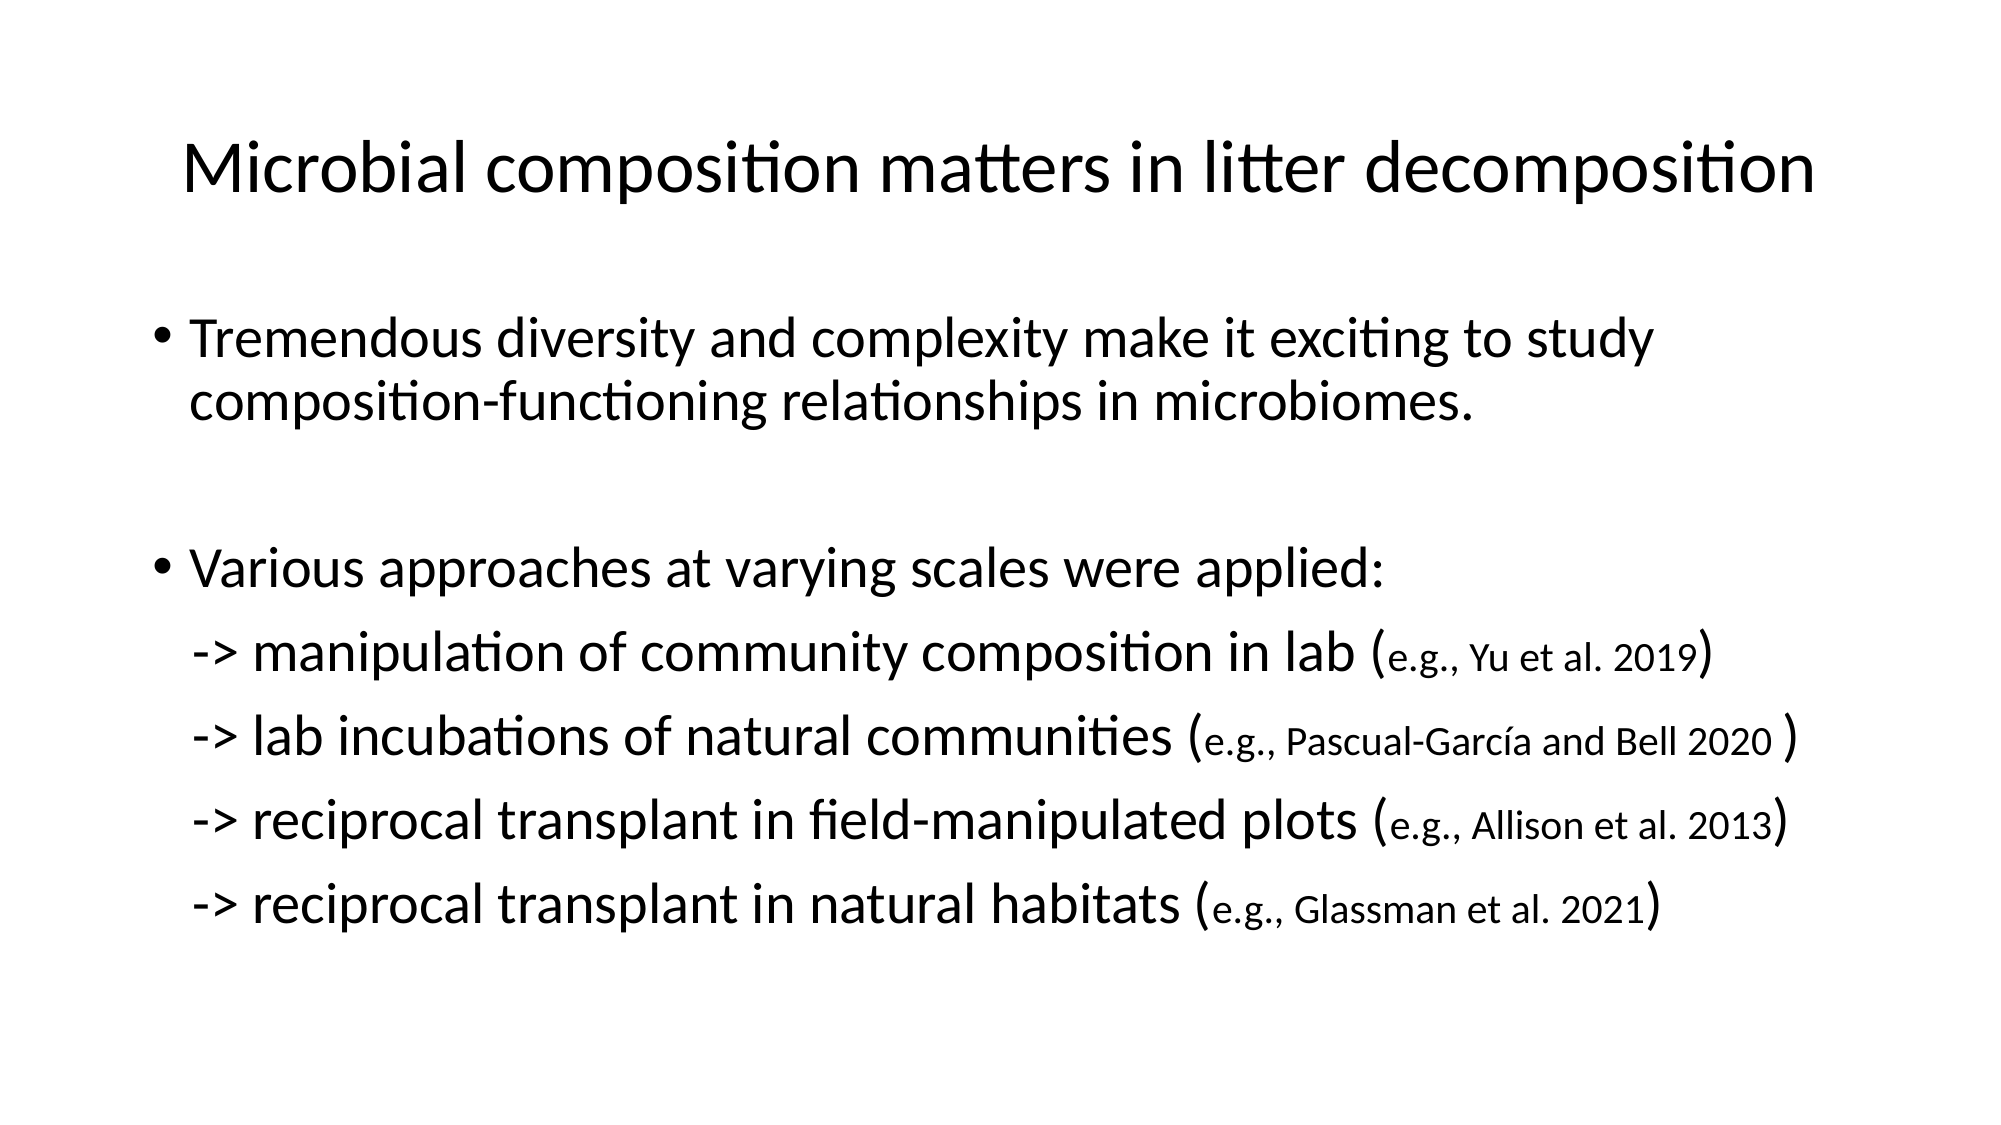

# Microbial composition matters in litter decomposition
Tremendous diversity and complexity make it exciting to study composition-functioning relationships in microbiomes.

Various approaches at varying scales were applied:
   -> manipulation of community composition in lab (e.g., Yu et al. 2019)
   -> lab incubations of natural communities (e.g., Pascual-García and Bell 2020 )
   -> reciprocal transplant in field-manipulated plots (e.g., Allison et al. 2013)
   -> reciprocal transplant in natural habitats (e.g., Glassman et al. 2021)